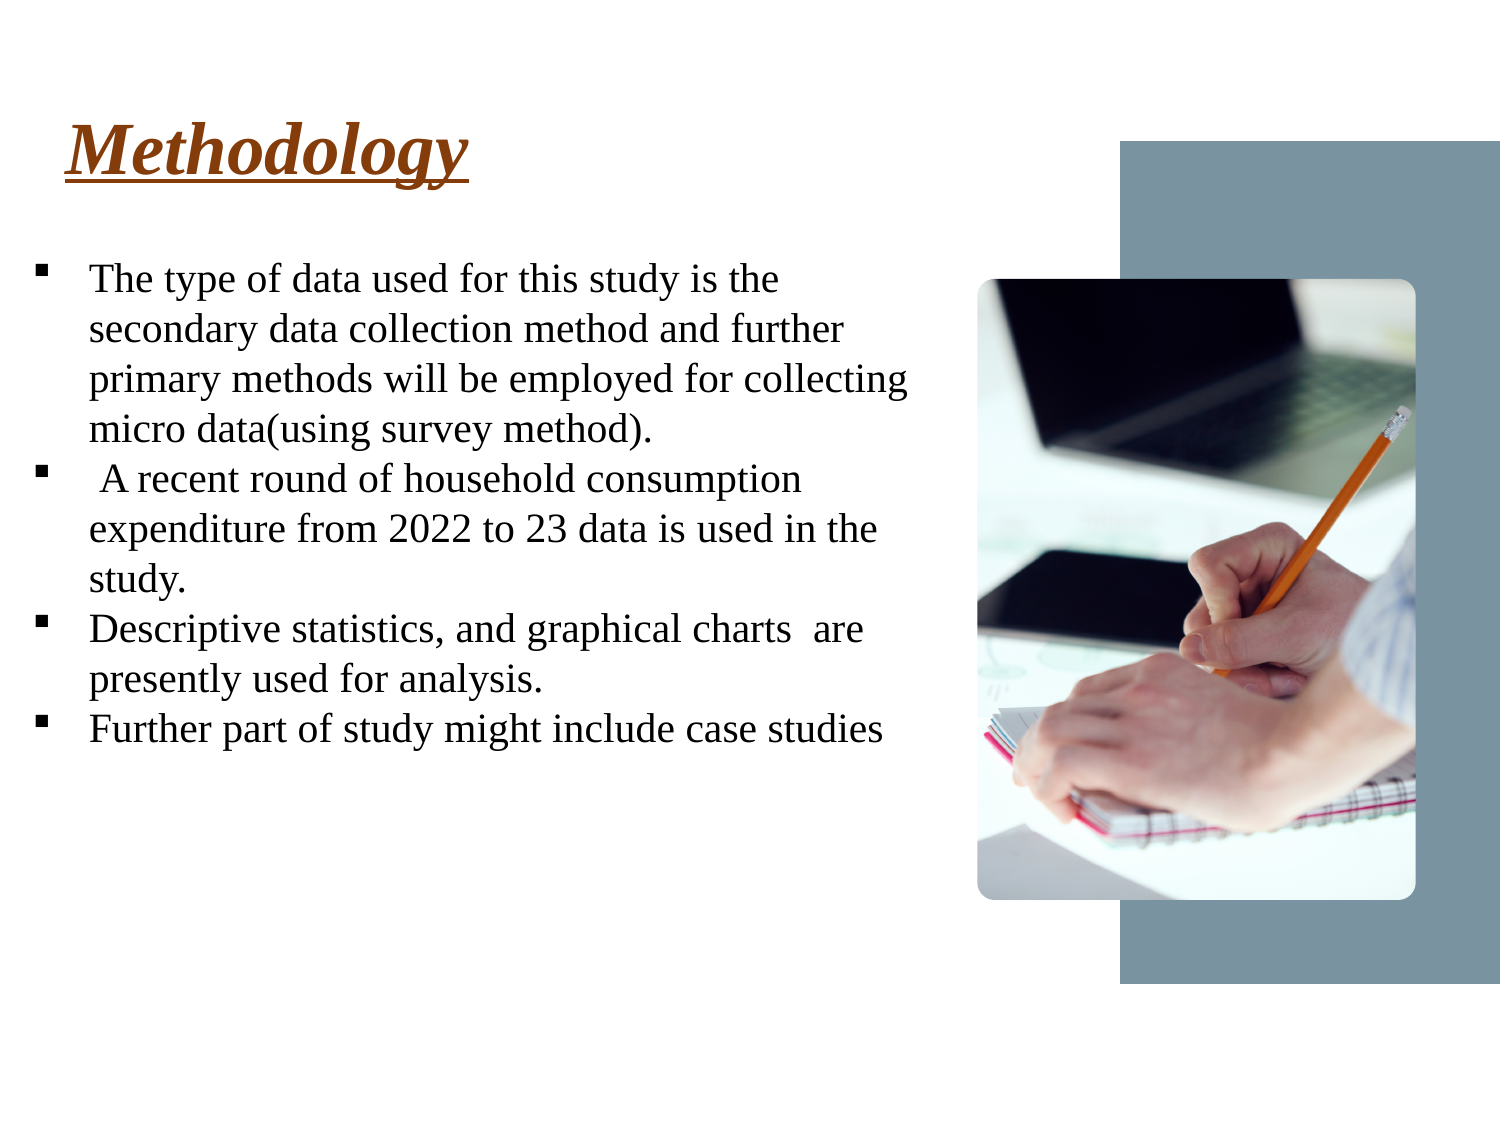

Methodology

The type of data used for this study is the secondary data collection method and further primary methods will be employed for collecting micro data(using survey method).
 A recent round of household consumption expenditure from 2022 to 23 data is used in the study.
Descriptive statistics, and graphical charts  are presently used for analysis.
Further part of study might include case studies